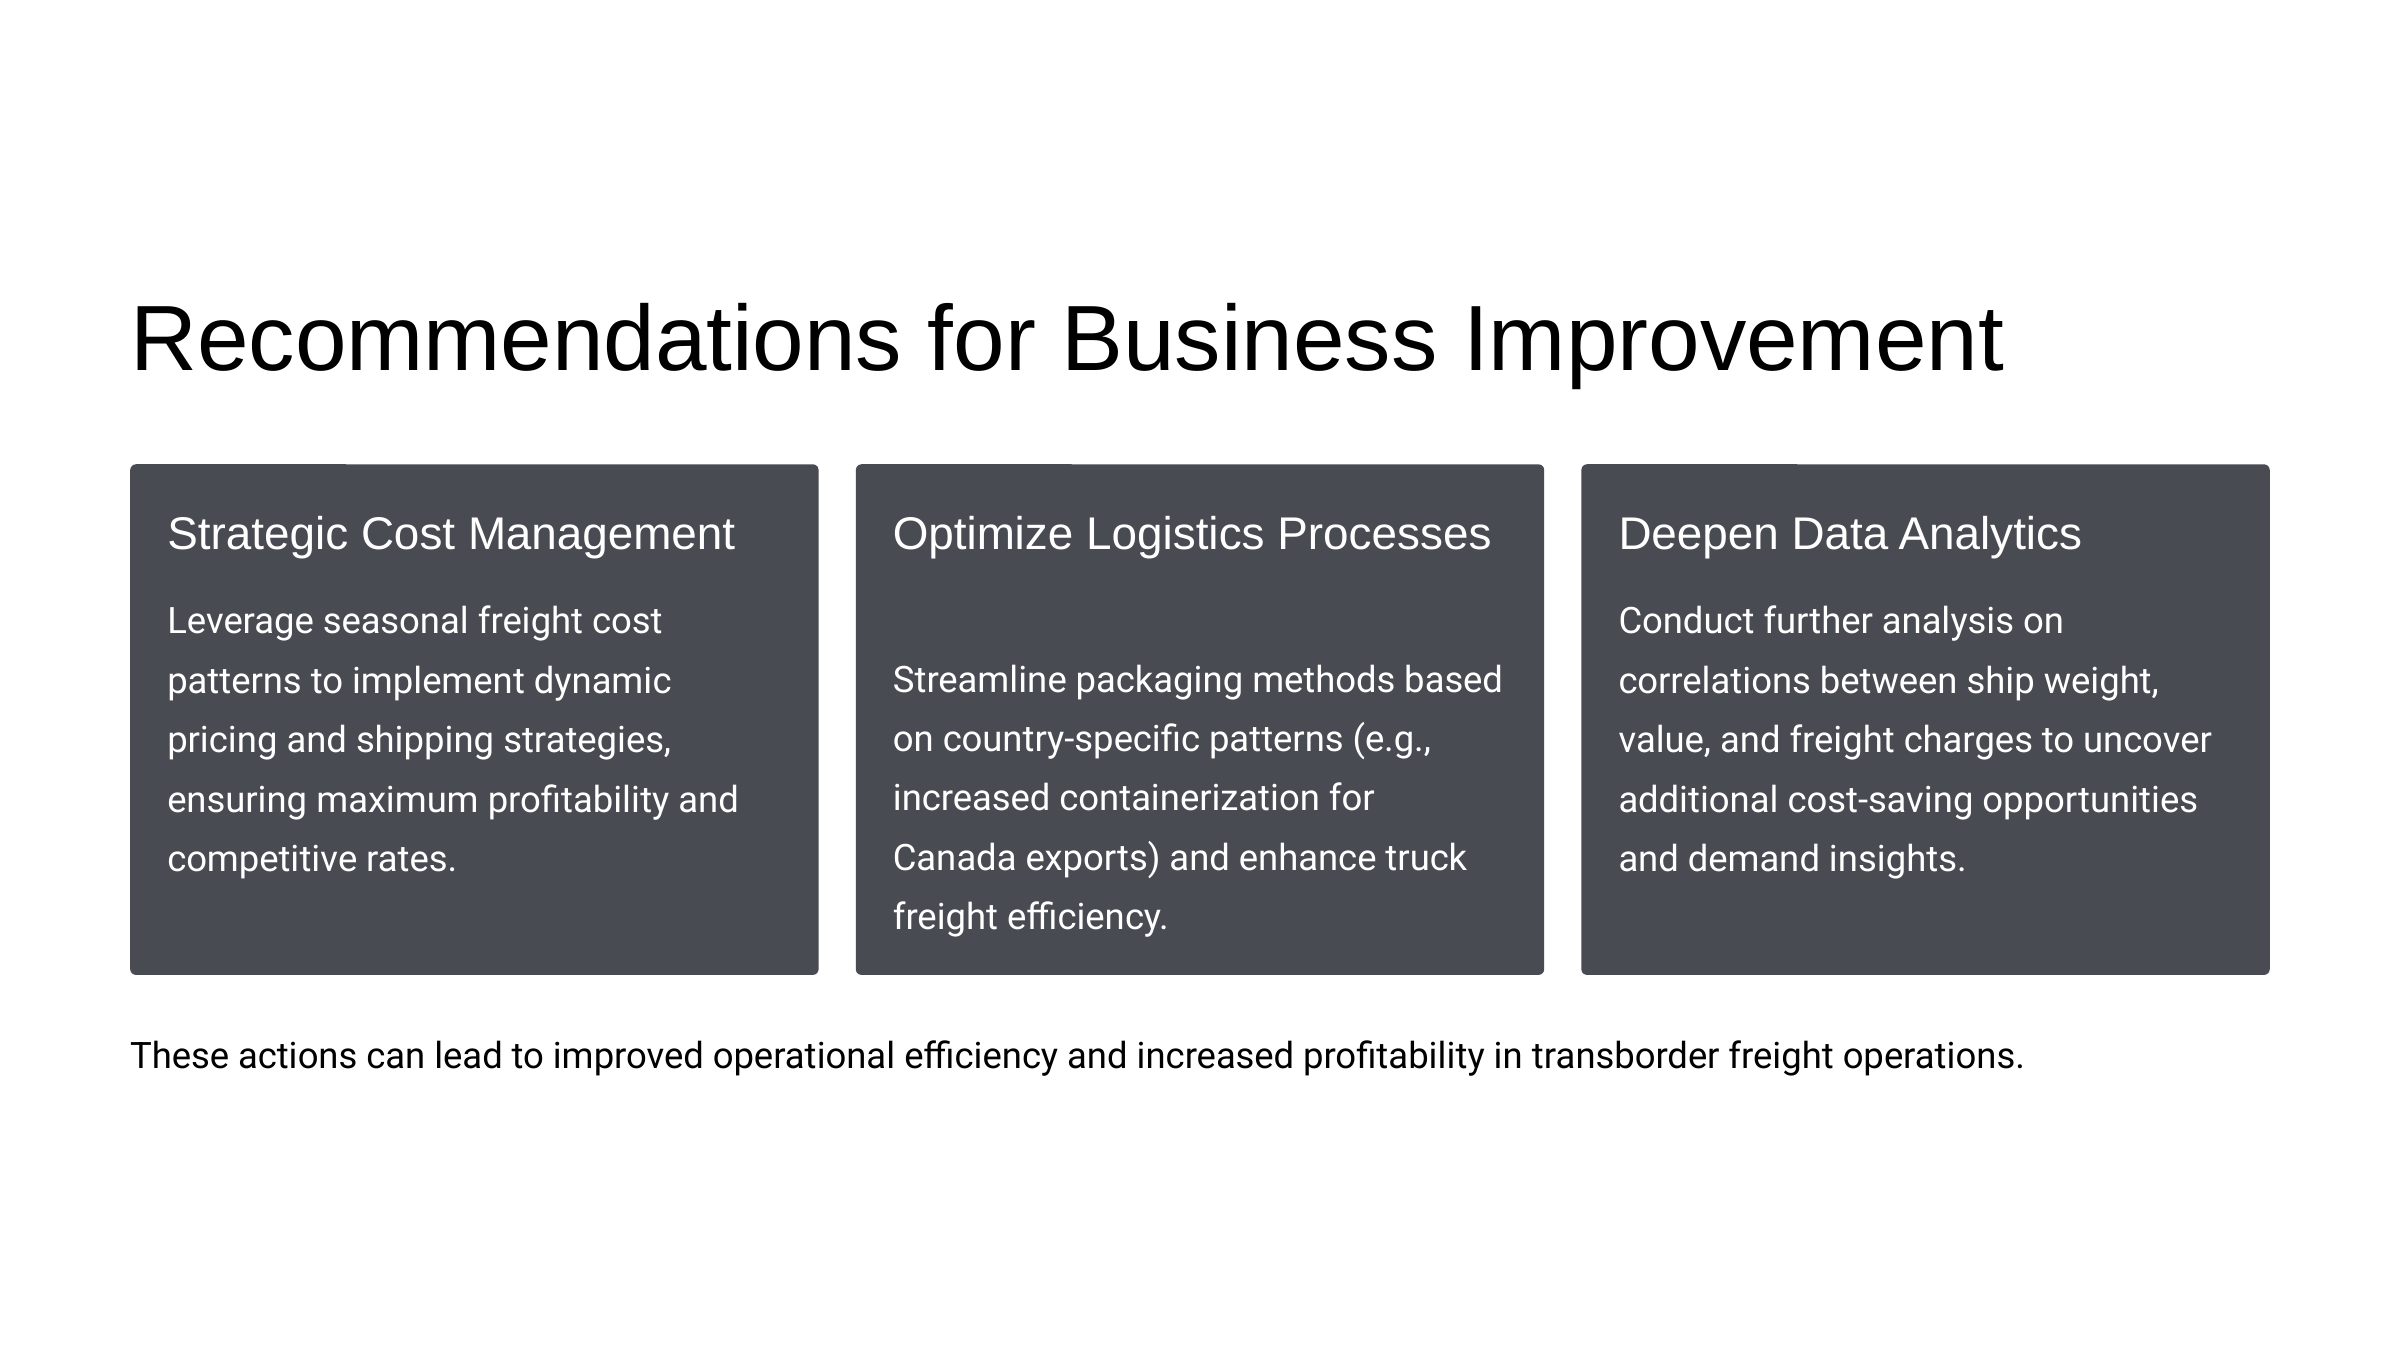

Recommendations for Business Improvement

Strategic Cost Management
Optimize Logistics Processes
Deepen Data Analytics
Leverage seasonal freight cost patterns to implement dynamic pricing and shipping strategies, ensuring maximum profitability and competitive rates.
Conduct further analysis on correlations between ship weight, value, and freight charges to uncover additional cost-saving opportunities and demand insights.
Streamline packaging methods based on country-specific patterns (e.g., increased containerization for Canada exports) and enhance truck freight efficiency.
These actions can lead to improved operational efficiency and increased profitability in transborder freight operations.